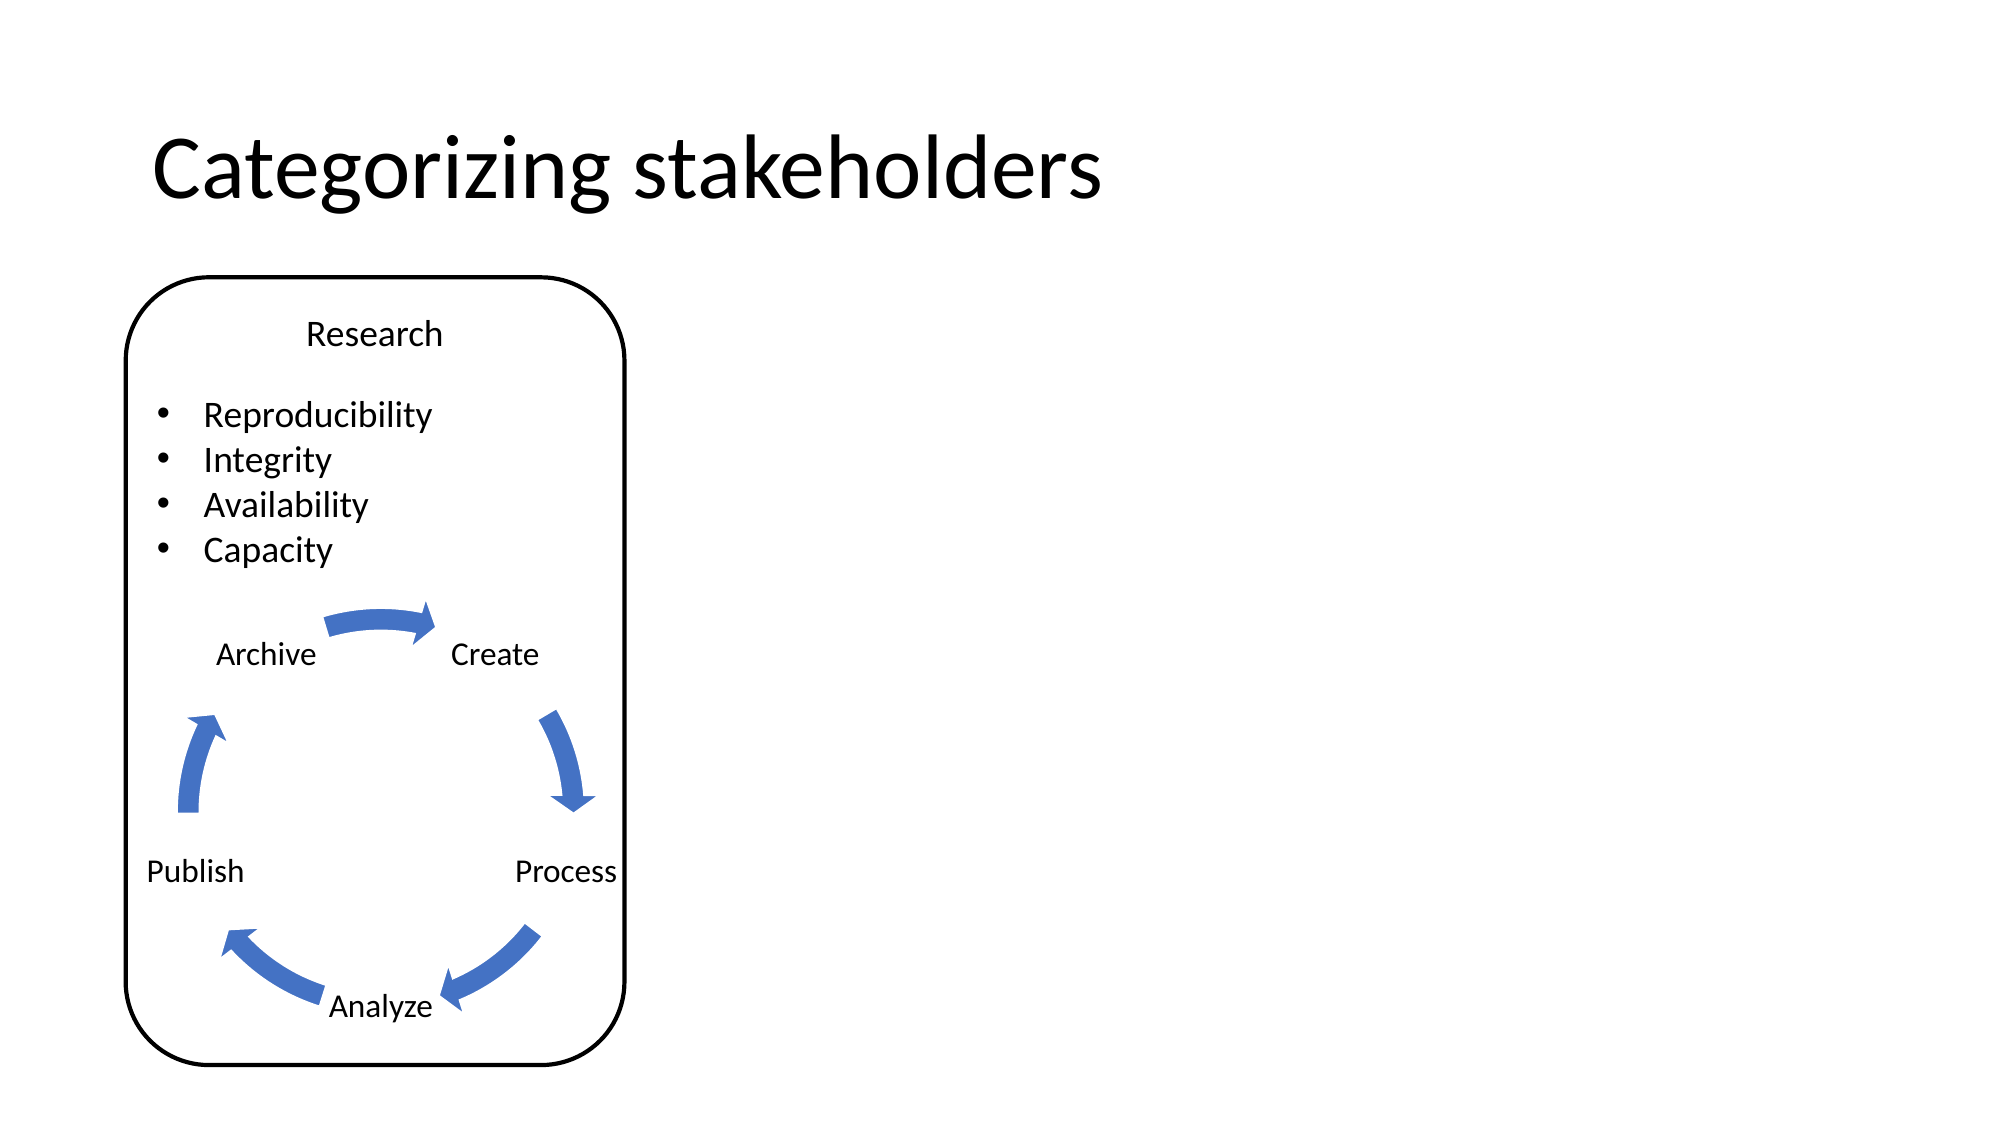

# Categorizing stakeholders
Research
Reproducibility
Integrity
Availability
Capacity

Archive
Create
Publish
Process
Analyze